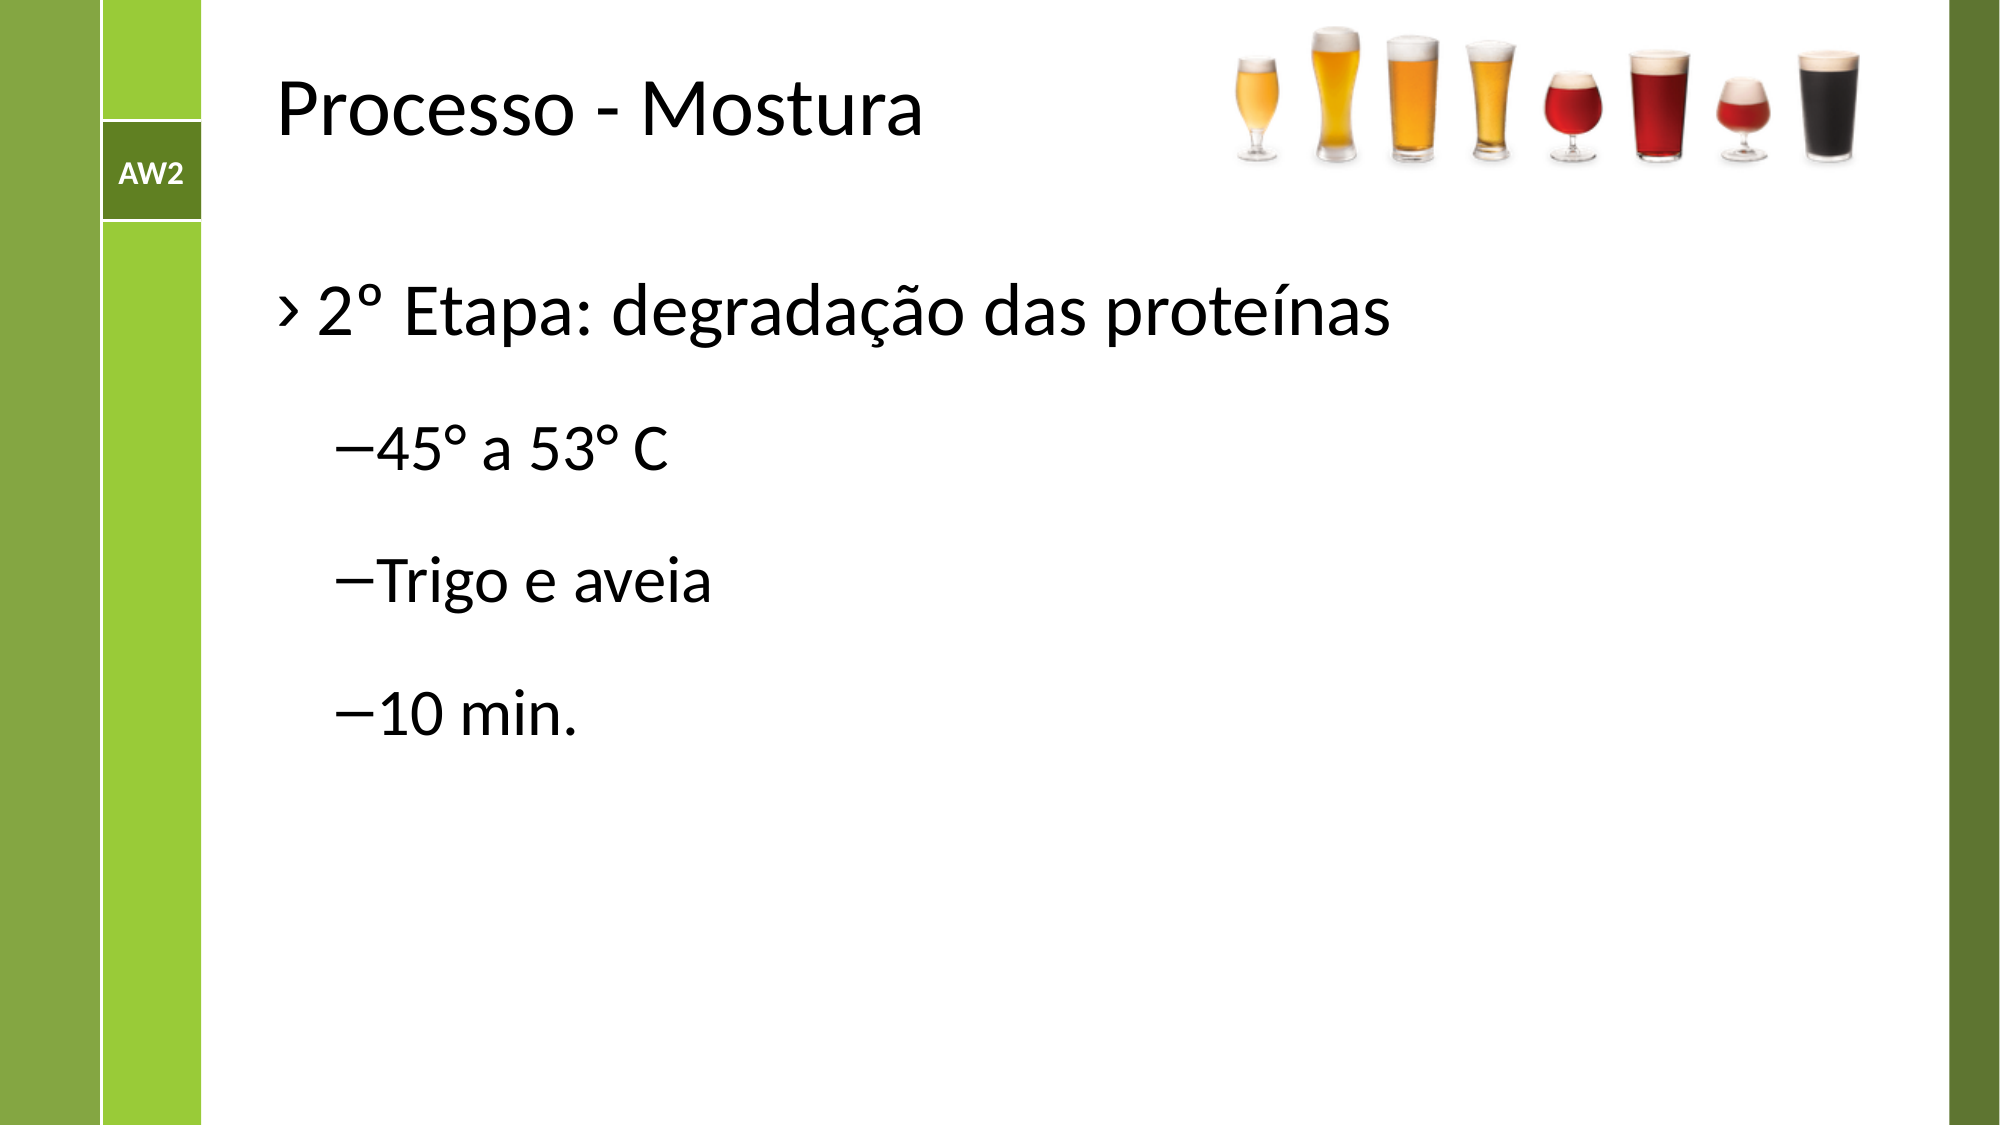

# Processo - Mostura
2º Etapa: degradação das proteínas
45° a 53° C
Trigo e aveia
10 min.